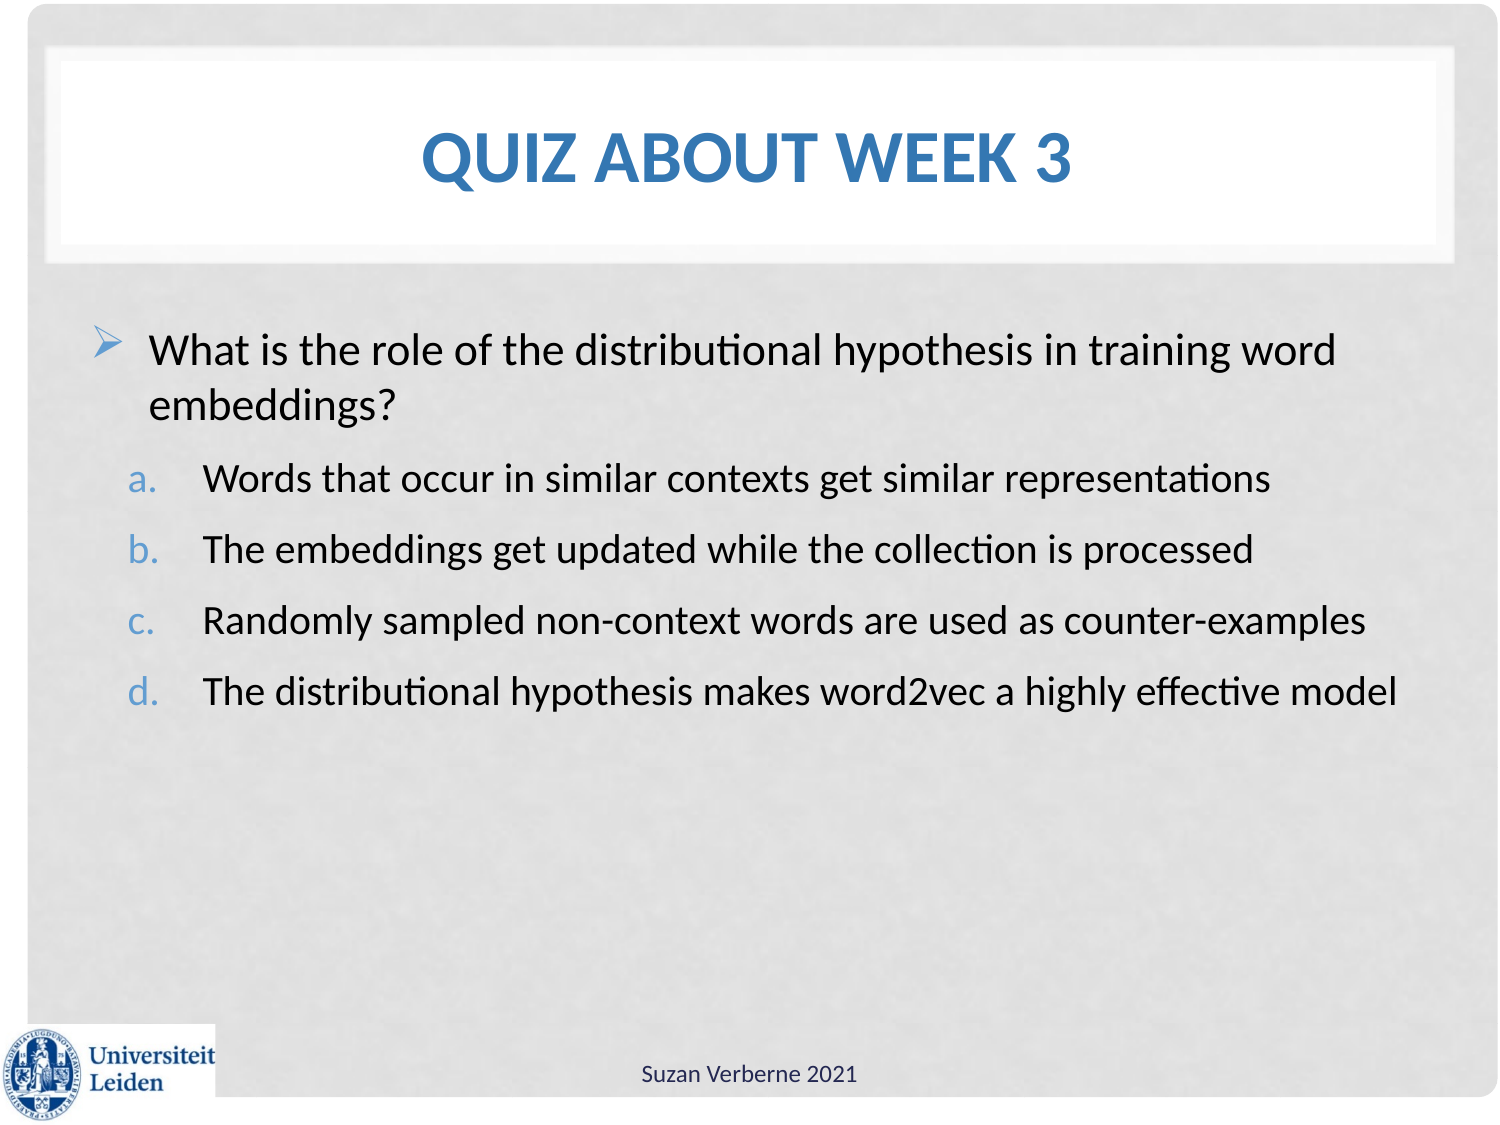

# Quiz about week 3
What is the role of the distributional hypothesis in training word embeddings?
Words that occur in similar contexts get similar representations
The embeddings get updated while the collection is processed
Randomly sampled non-context words are used as counter-examples
The distributional hypothesis makes word2vec a highly effective model
Suzan Verberne 2021